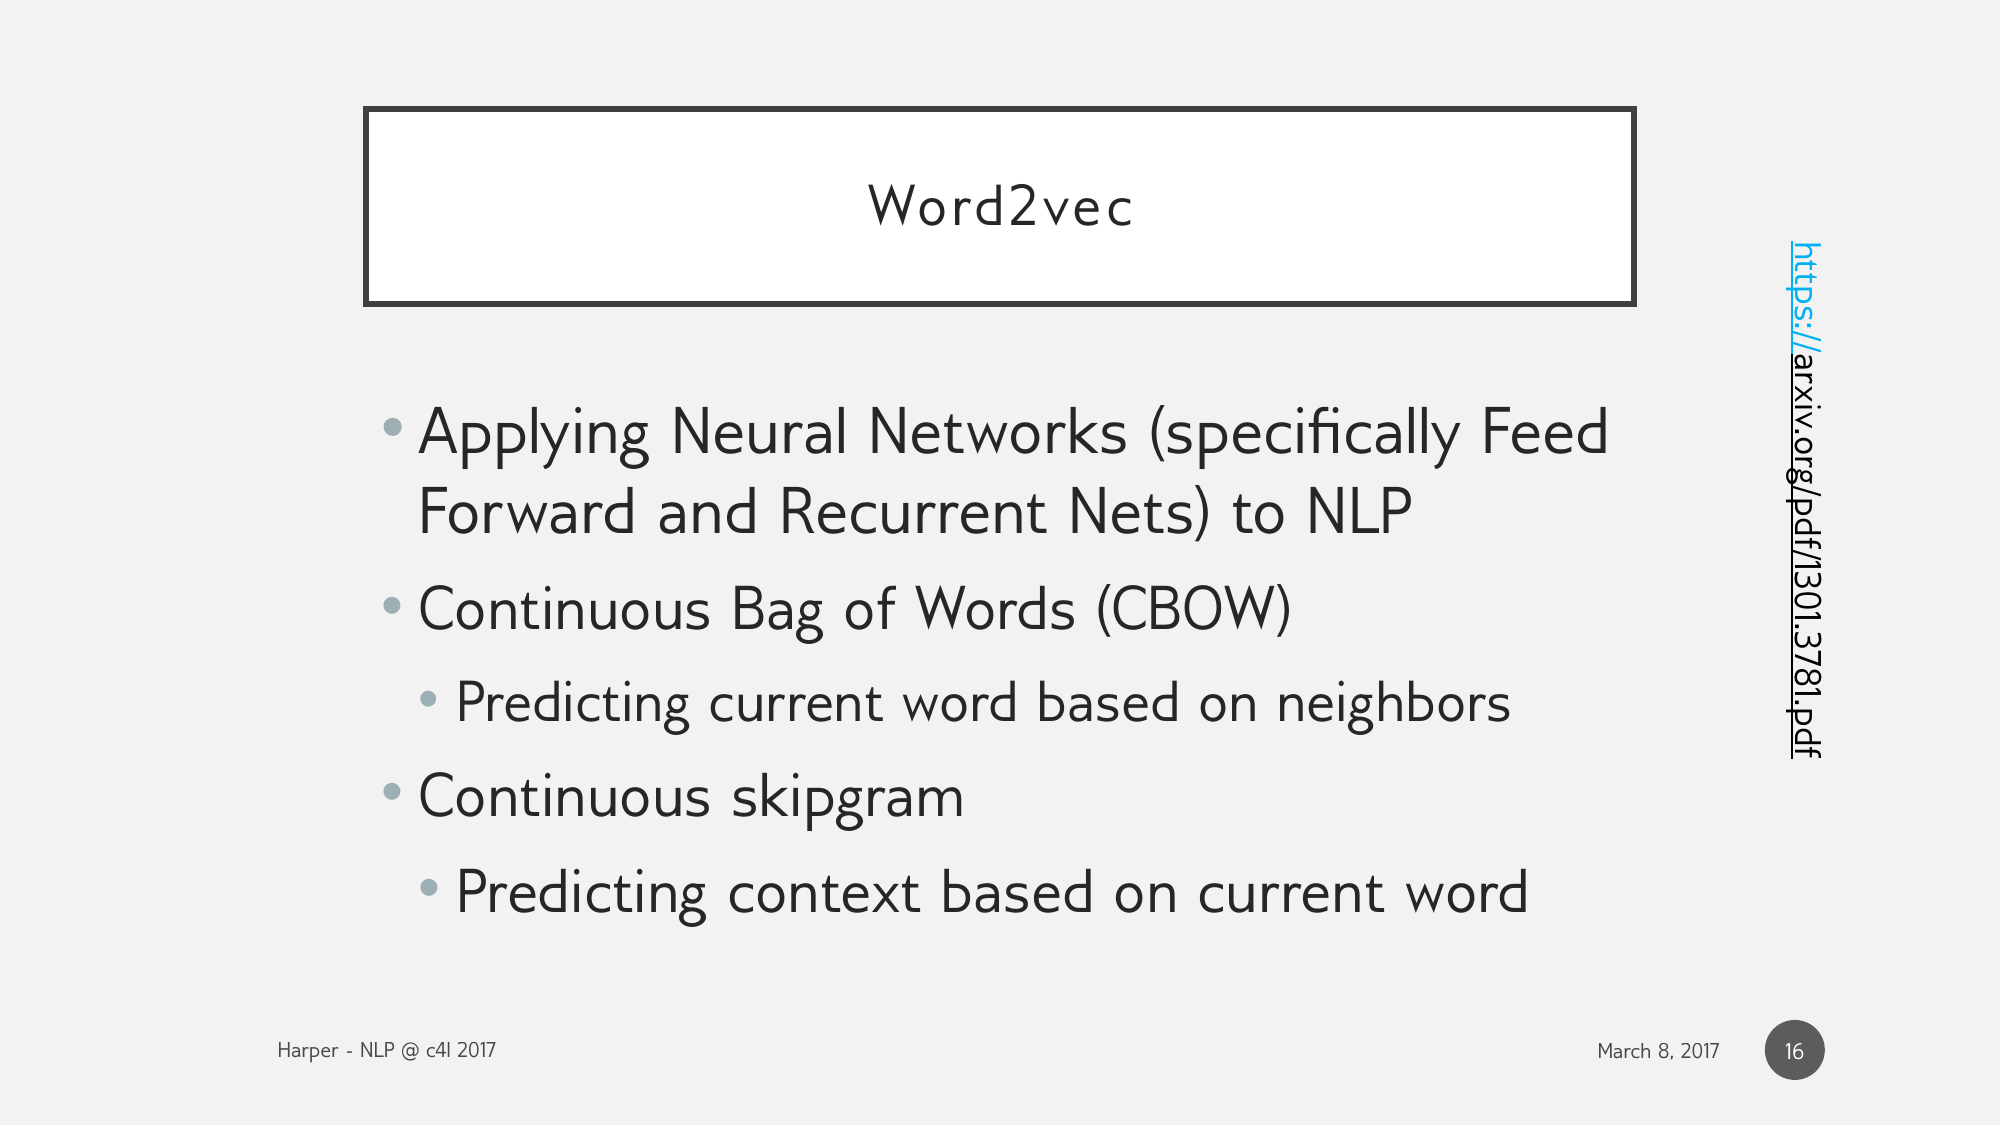

# Word2vec
https://arxiv.org/pdf/1301.3781.pdf
Applying Neural Networks (specifically Feed Forward and Recurrent Nets) to NLP
Continuous Bag of Words (CBOW)
Predicting current word based on neighbors
Continuous skipgram
Predicting context based on current word

16
Harper - NLP @ c4l 2017
March 8, 2017